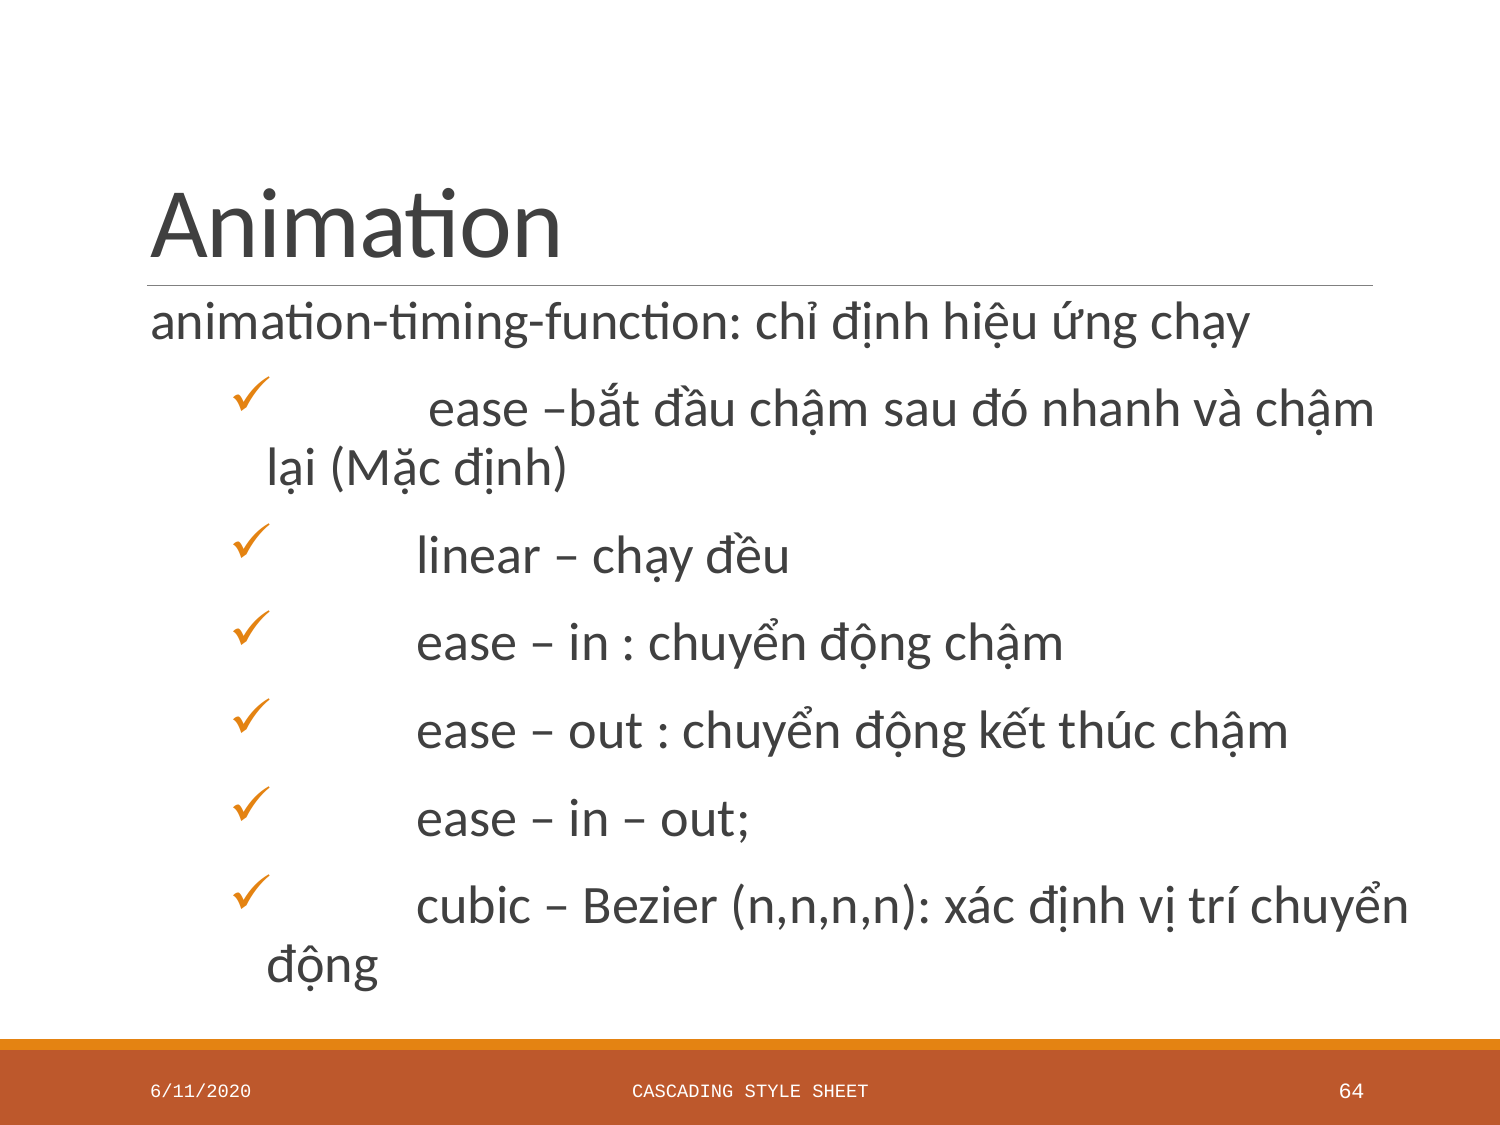

# Animation
animation-timing-function: chỉ định hiệu ứng chạy
	 ease –bắt đầu chậm sau đó nhanh và chậm lại (Mặc định)
	linear – chạy đều
	ease – in : chuyển động chậm
	ease – out : chuyển động kết thúc chậm
	ease – in – out;
	cubic – Bezier (n,n,n,n): xác định vị trí chuyển động

6/11/2020
Cascading Style Sheet
64